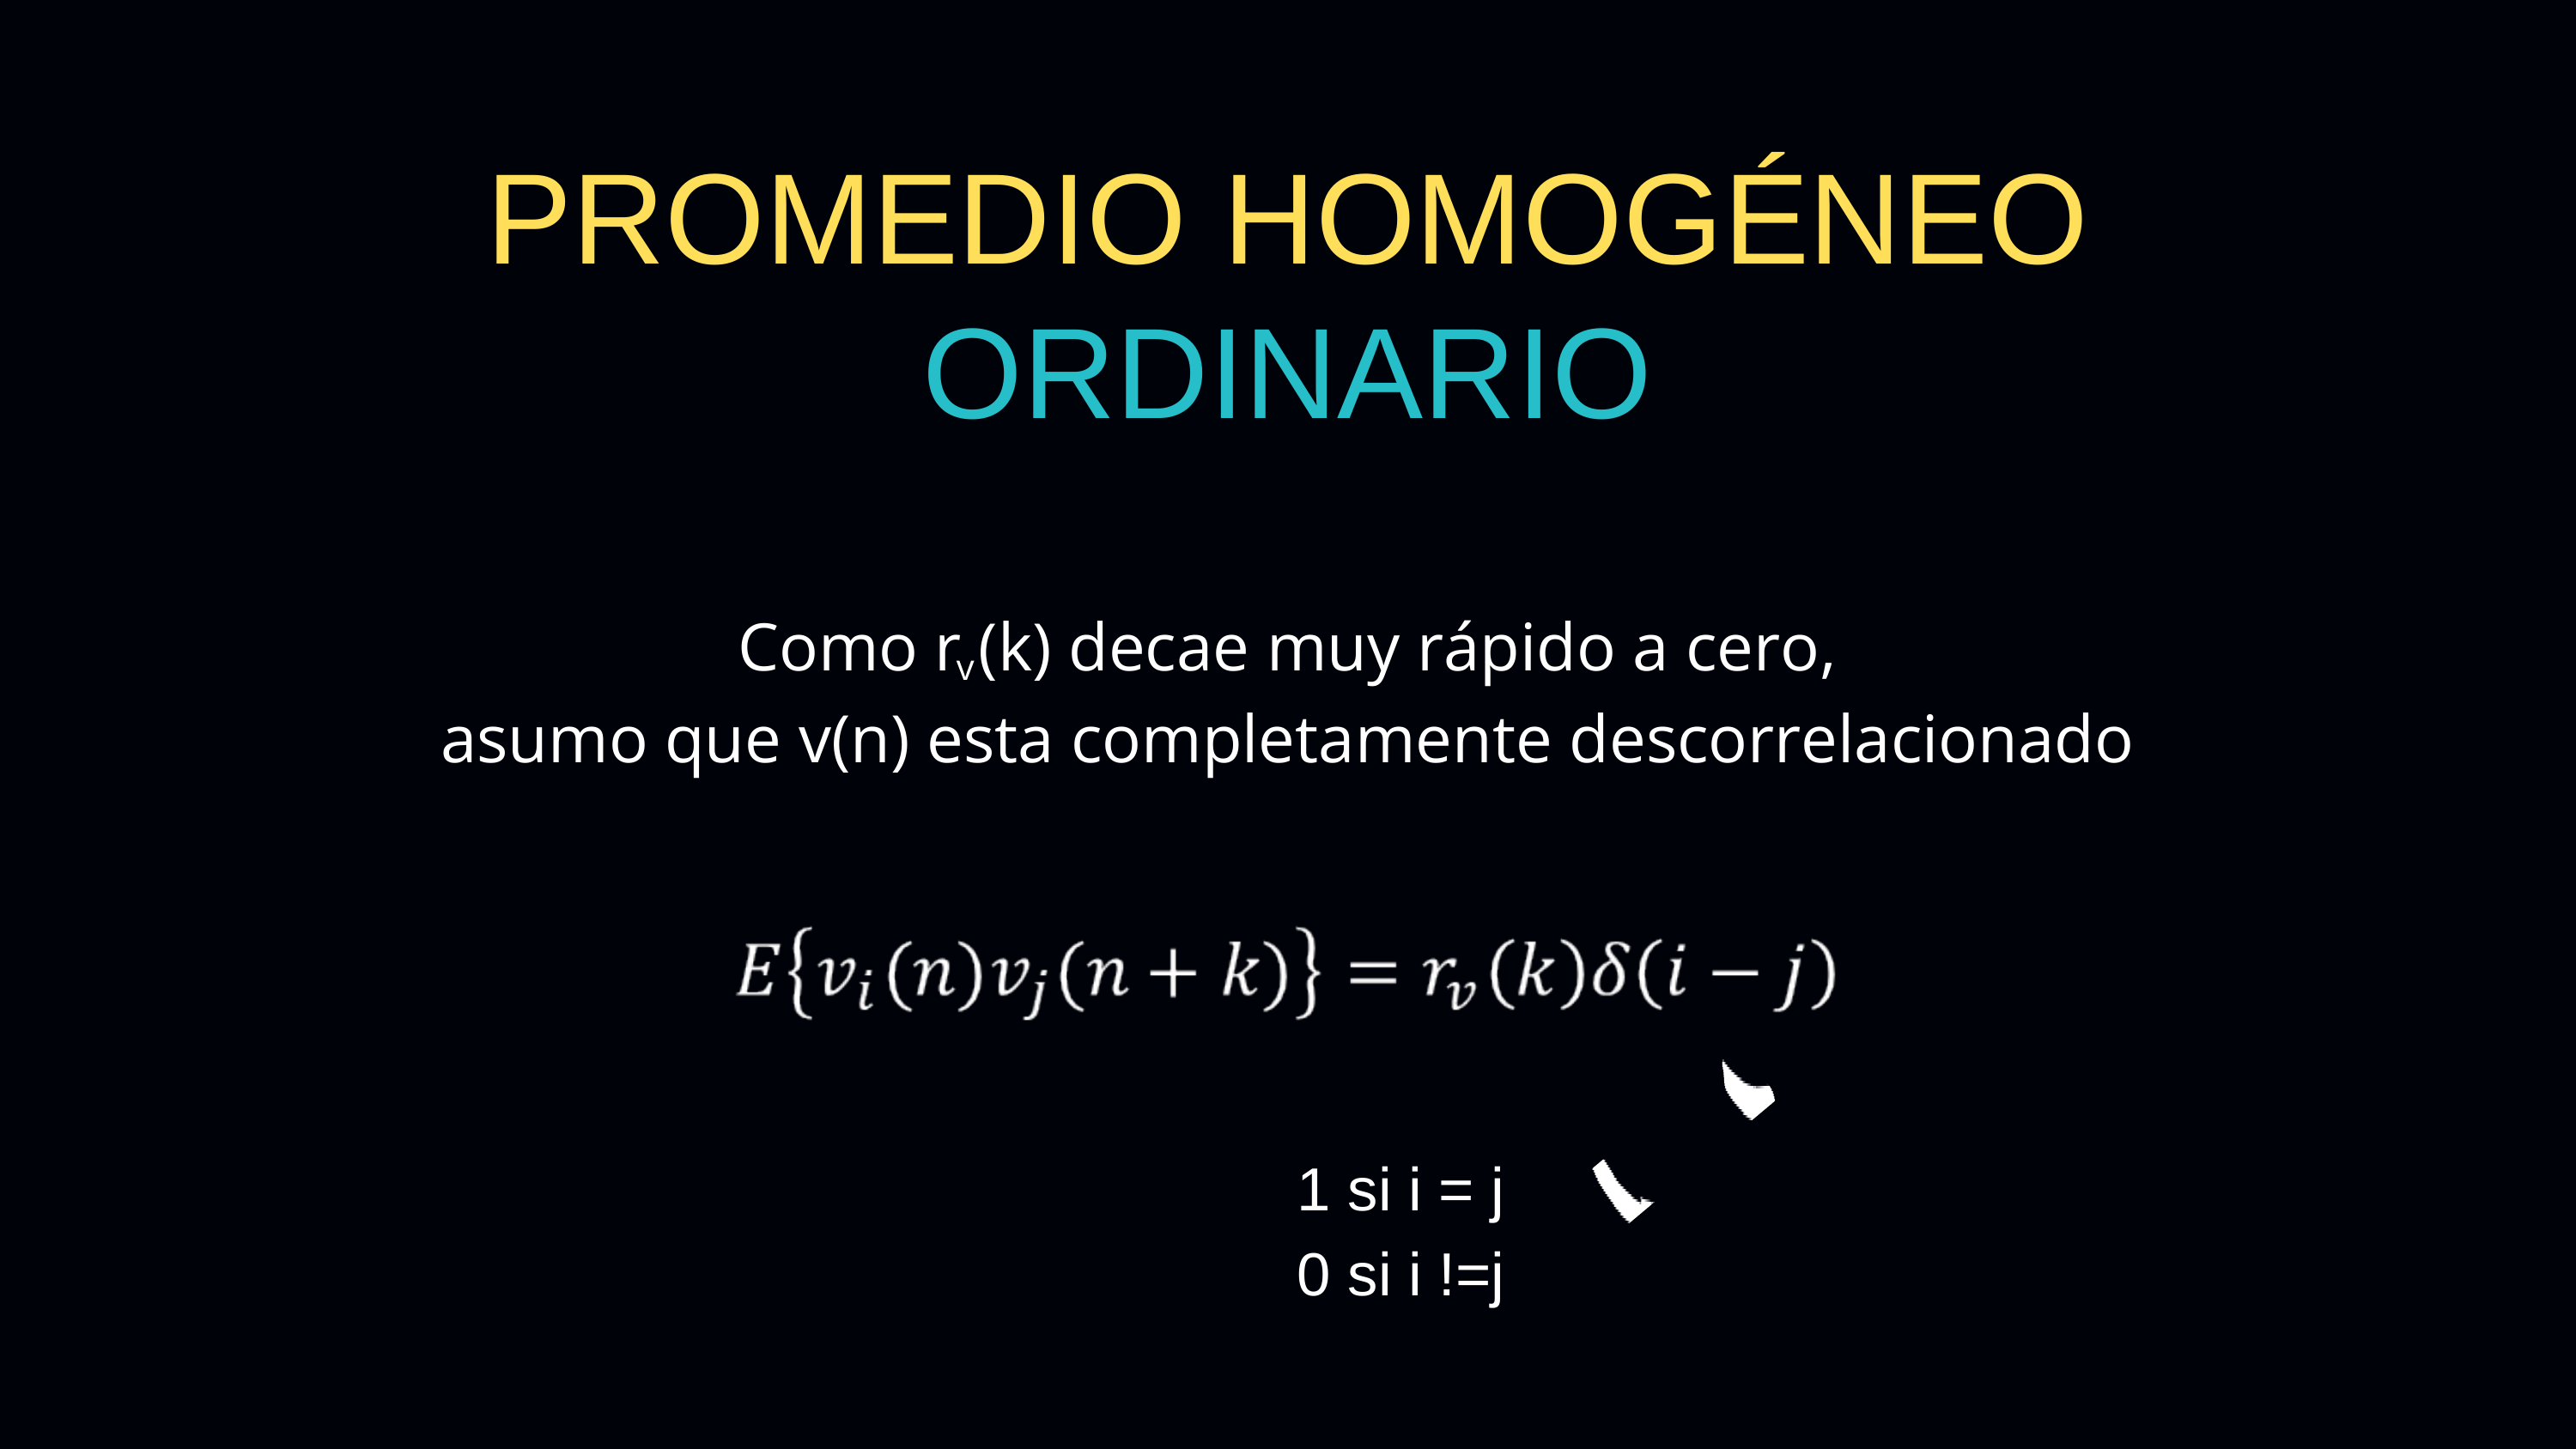

PROMEDIO HOMOGÉNEO
ORDINARIO
Como r (k) decae muy rápido a cero,
asumo que v(n) esta completamente descorrelacionado
v

1 si i = j
0 si i !=j